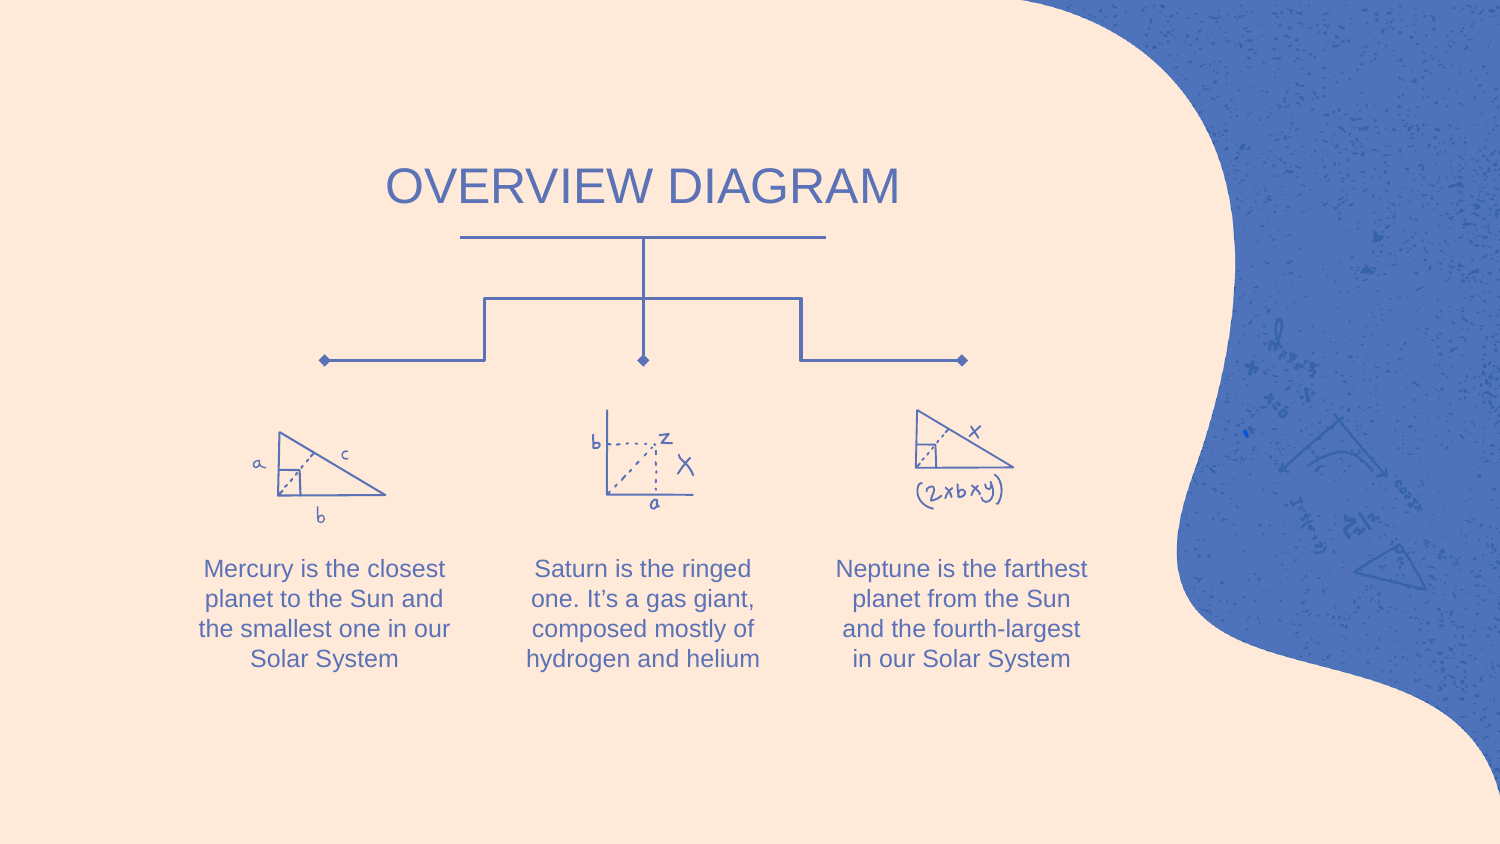

# OVERVIEW DIAGRAM

Mercury is the closest planet to the Sun and the smallest one in our Solar System
Saturn is the ringed one. It’s a gas giant, composed mostly of hydrogen and helium
Neptune is the farthest planet from the Sun and the fourth-largest in our Solar System